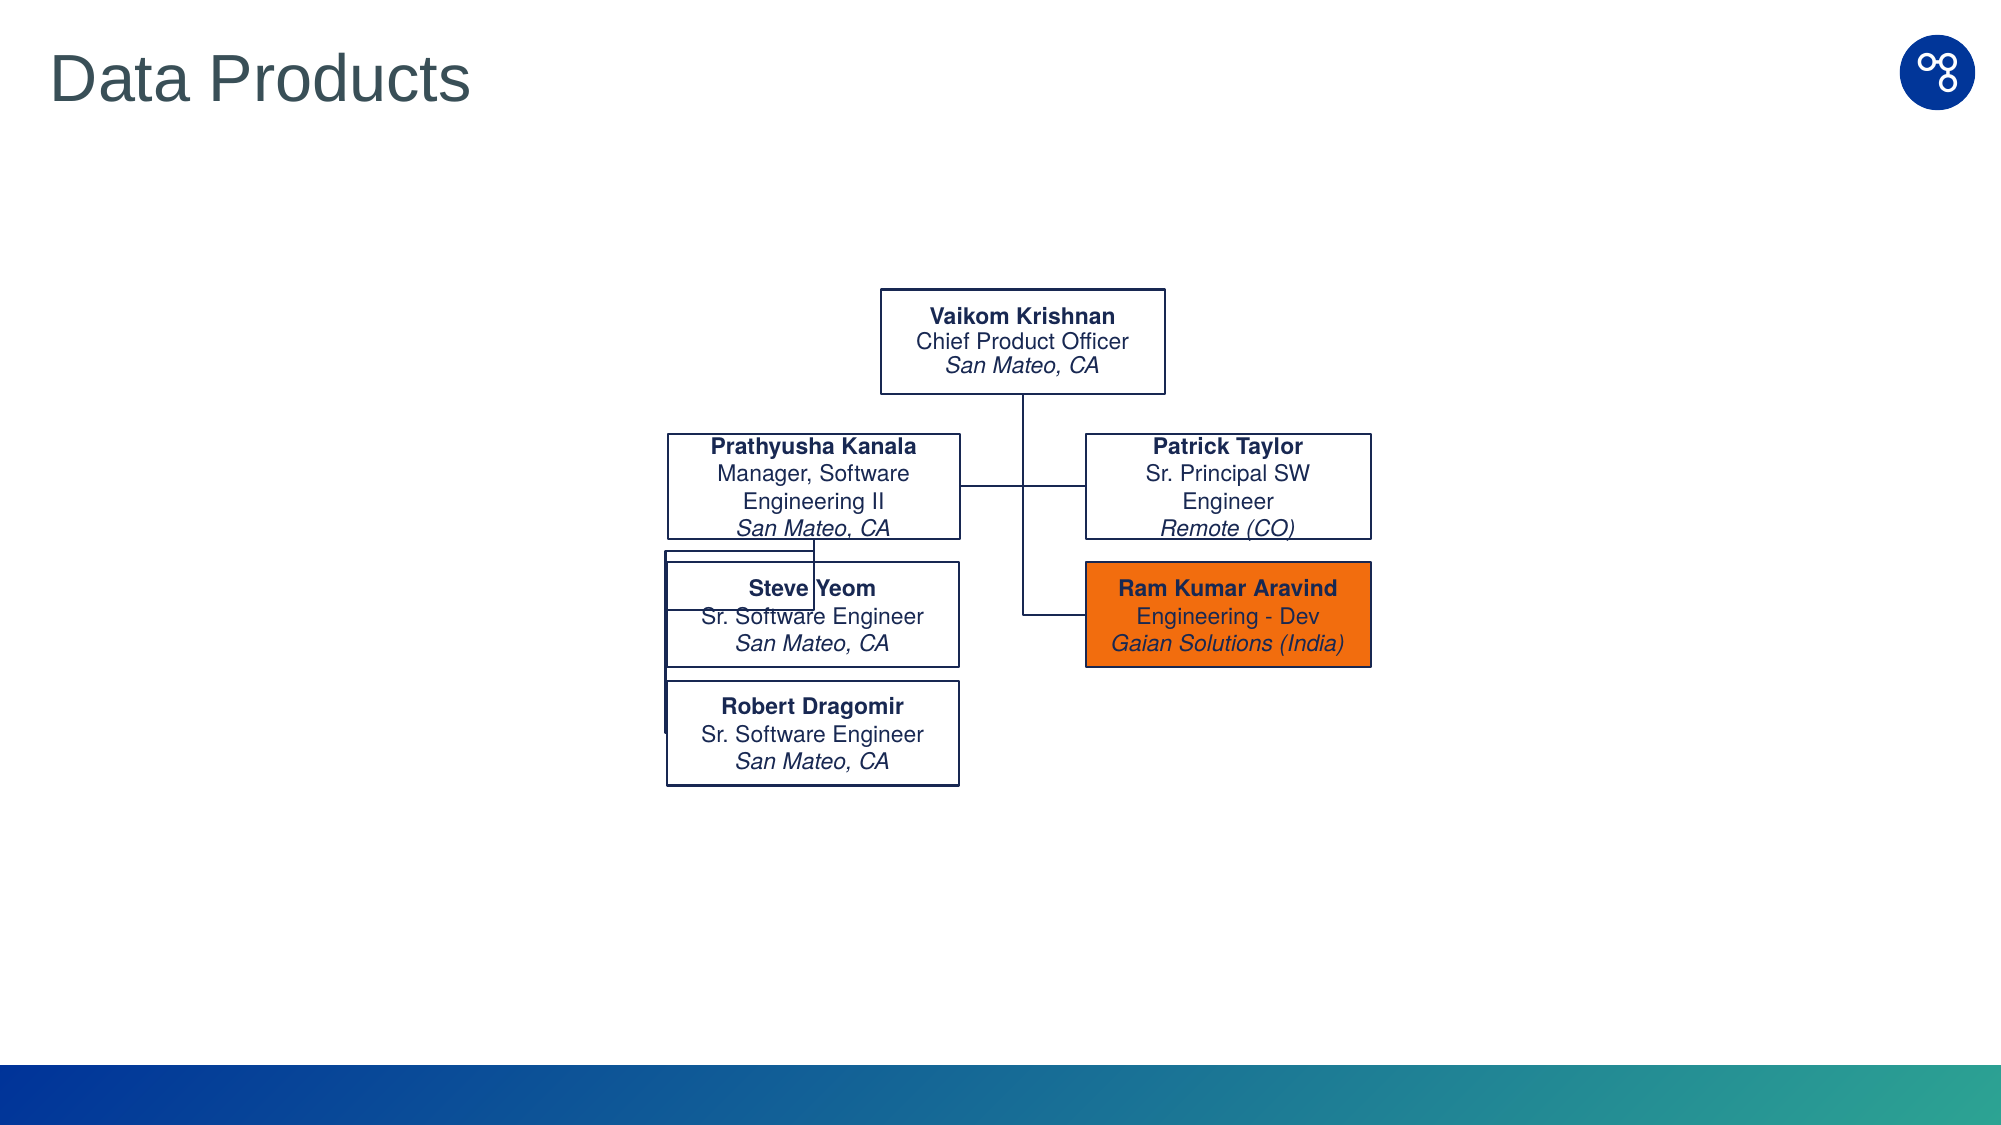

# Data Products
Vaikom Krishnan
Chief Product Officer
San Mateo, CA
Prathyusha Kanala
Manager, Software Engineering II
San Mateo, CA
Patrick Taylor
Sr. Principal SW Engineer
Remote (CO)
Steve Yeom
Sr. Software Engineer
San Mateo, CA
Ram Kumar Aravind
Engineering - Dev
Gaian Solutions (India)
Robert Dragomir
Sr. Software Engineer
San Mateo, CA